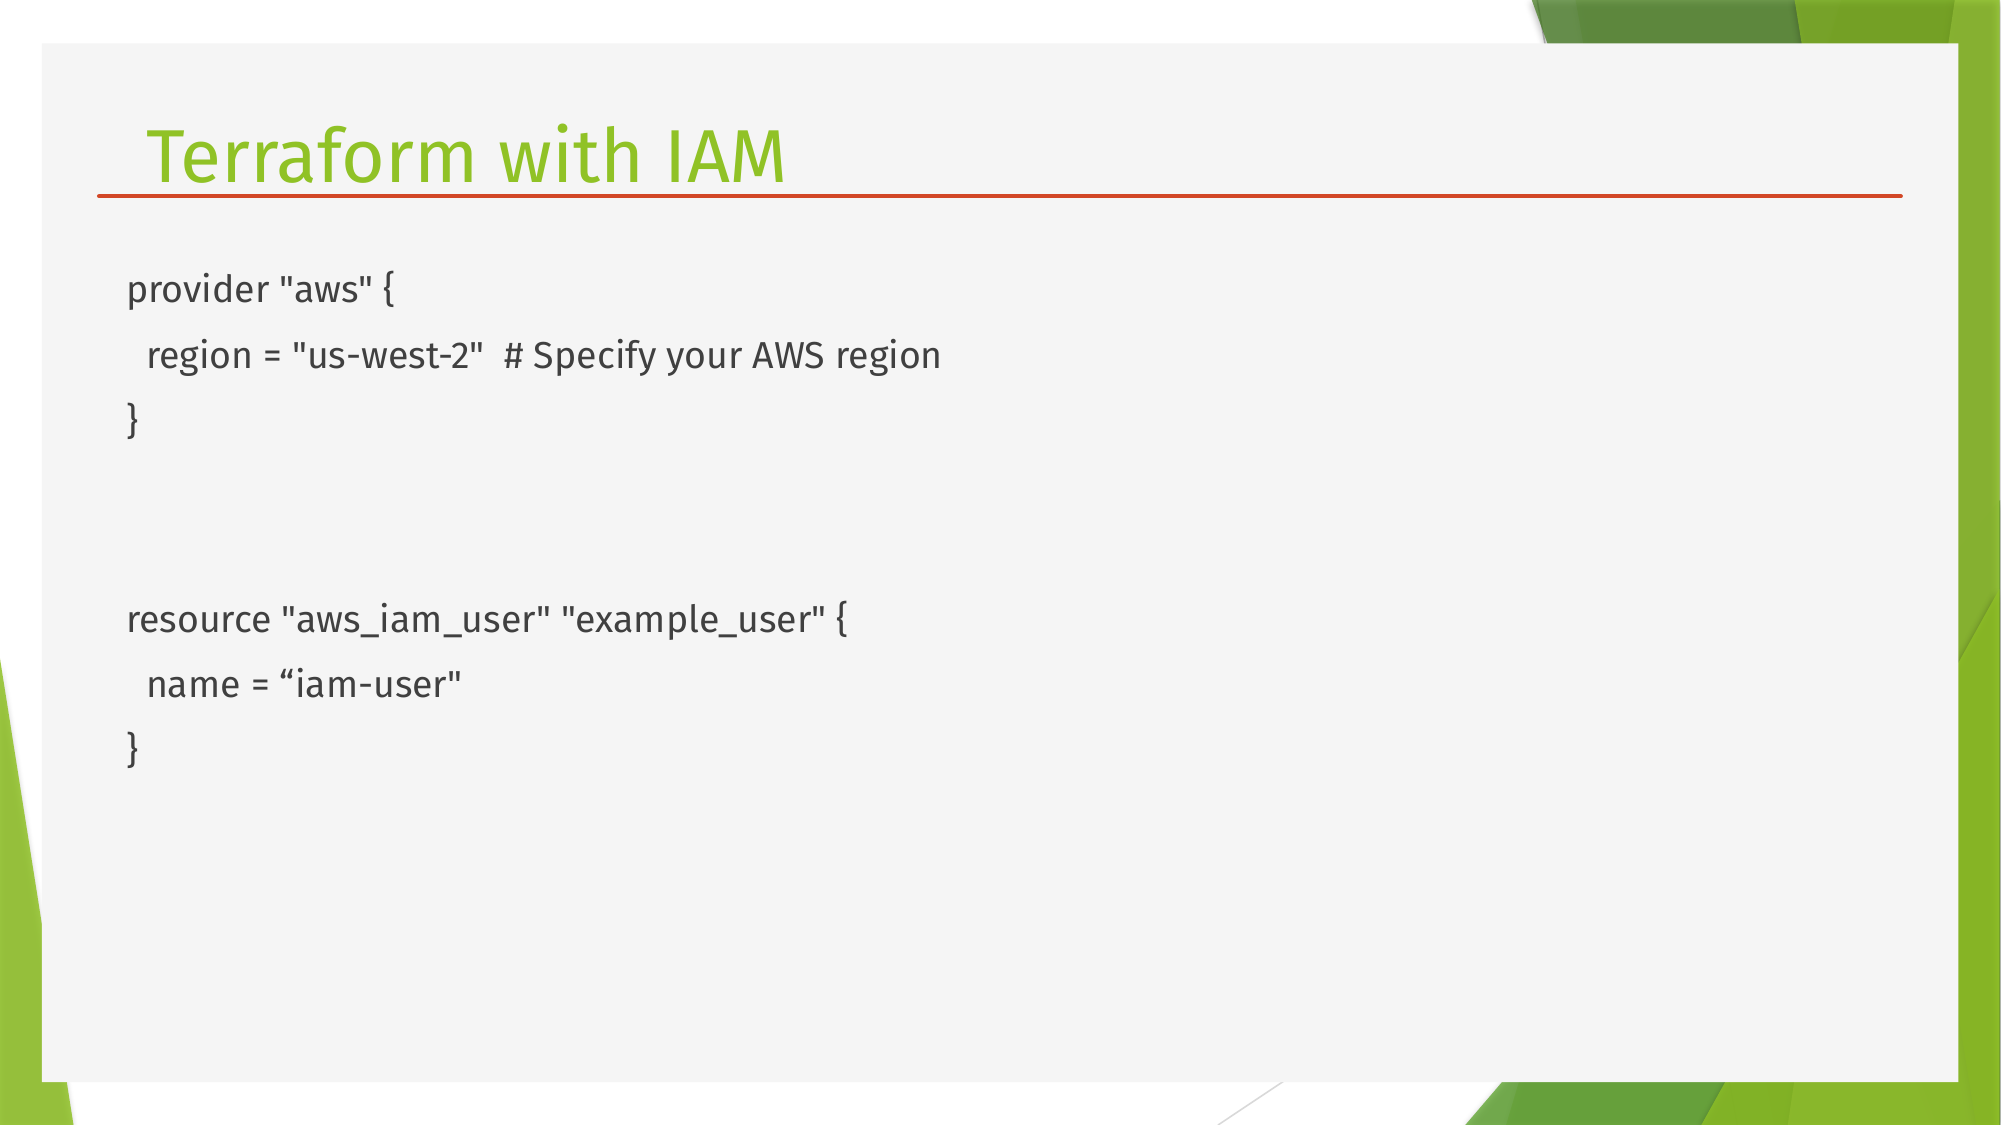

# Terraform with IAM
provider "aws" {
  region = "us-west-2"  # Specify your AWS region
}

resource "aws_iam_user" "example_user" {
  name = “iam-user"
}